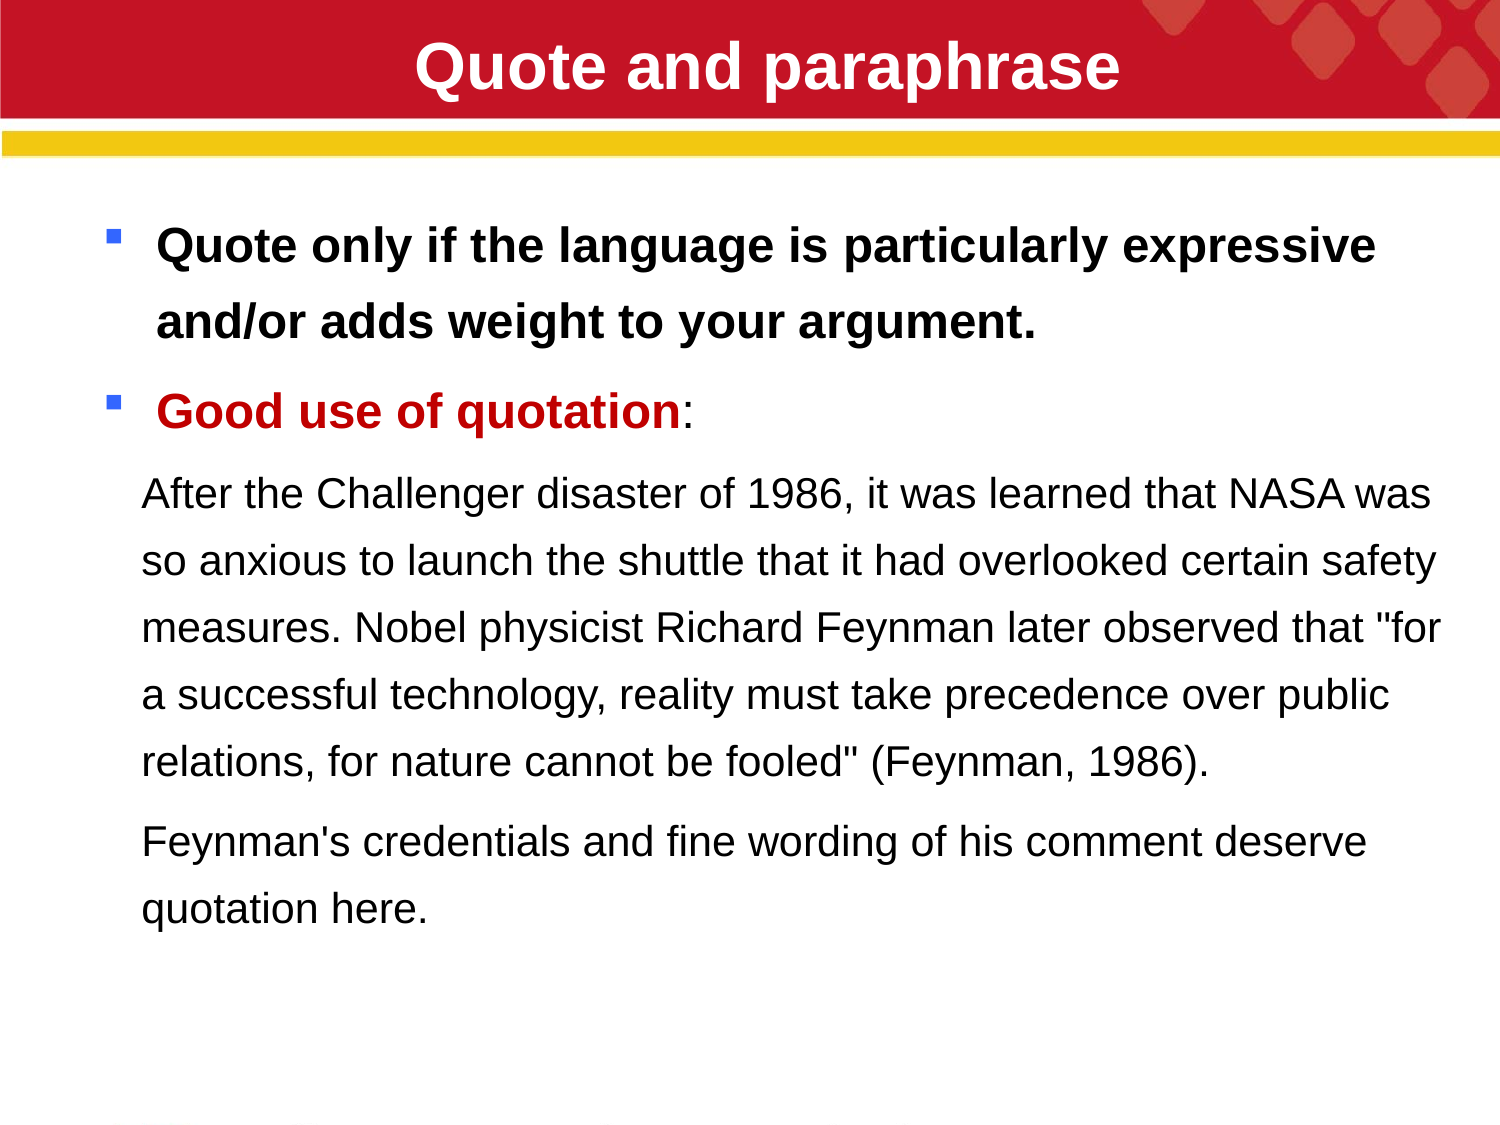

# Quote and paraphrase
Quote only if the language is particularly expressive and/or adds weight to your argument.
Good use of quotation:
After the Challenger disaster of 1986, it was learned that NASA was so anxious to launch the shuttle that it had overlooked certain safety measures. Nobel physicist Richard Feynman later observed that "for a successful technology, reality must take precedence over public relations, for nature cannot be fooled" (Feynman, 1986).
Feynman's credentials and fine wording of his comment deserve quotation here.

https://integrity.mit.edu/handbook/academic-writing/incorporating-words-and-ideas-others
27